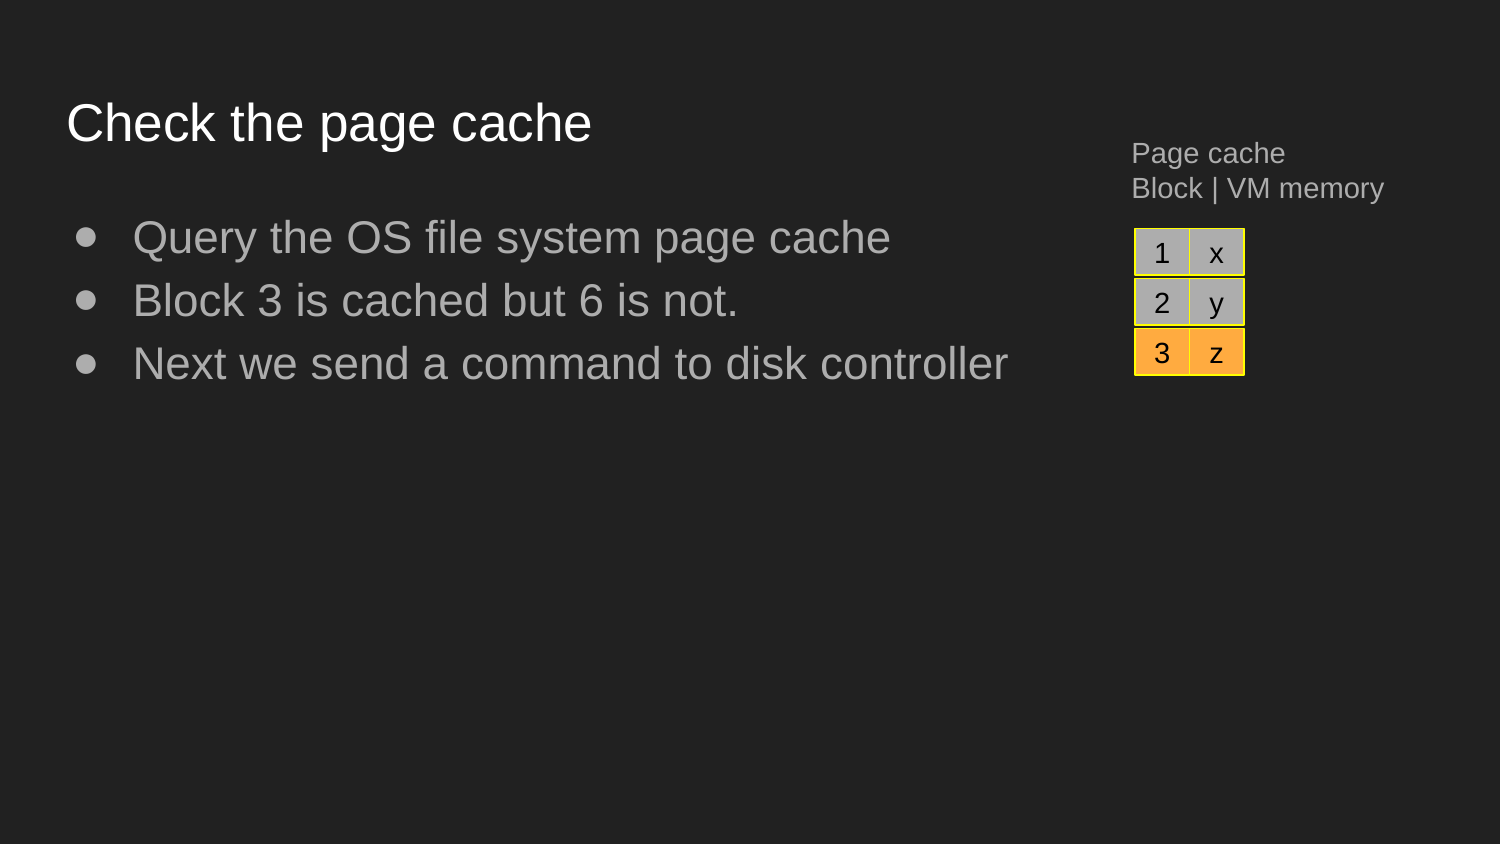

# Check the page cache
Page cache
Block | VM memory
Query the OS file system page cache
Block 3 is cached but 6 is not.
Next we send a command to disk controller
1
x
2
y
3
z